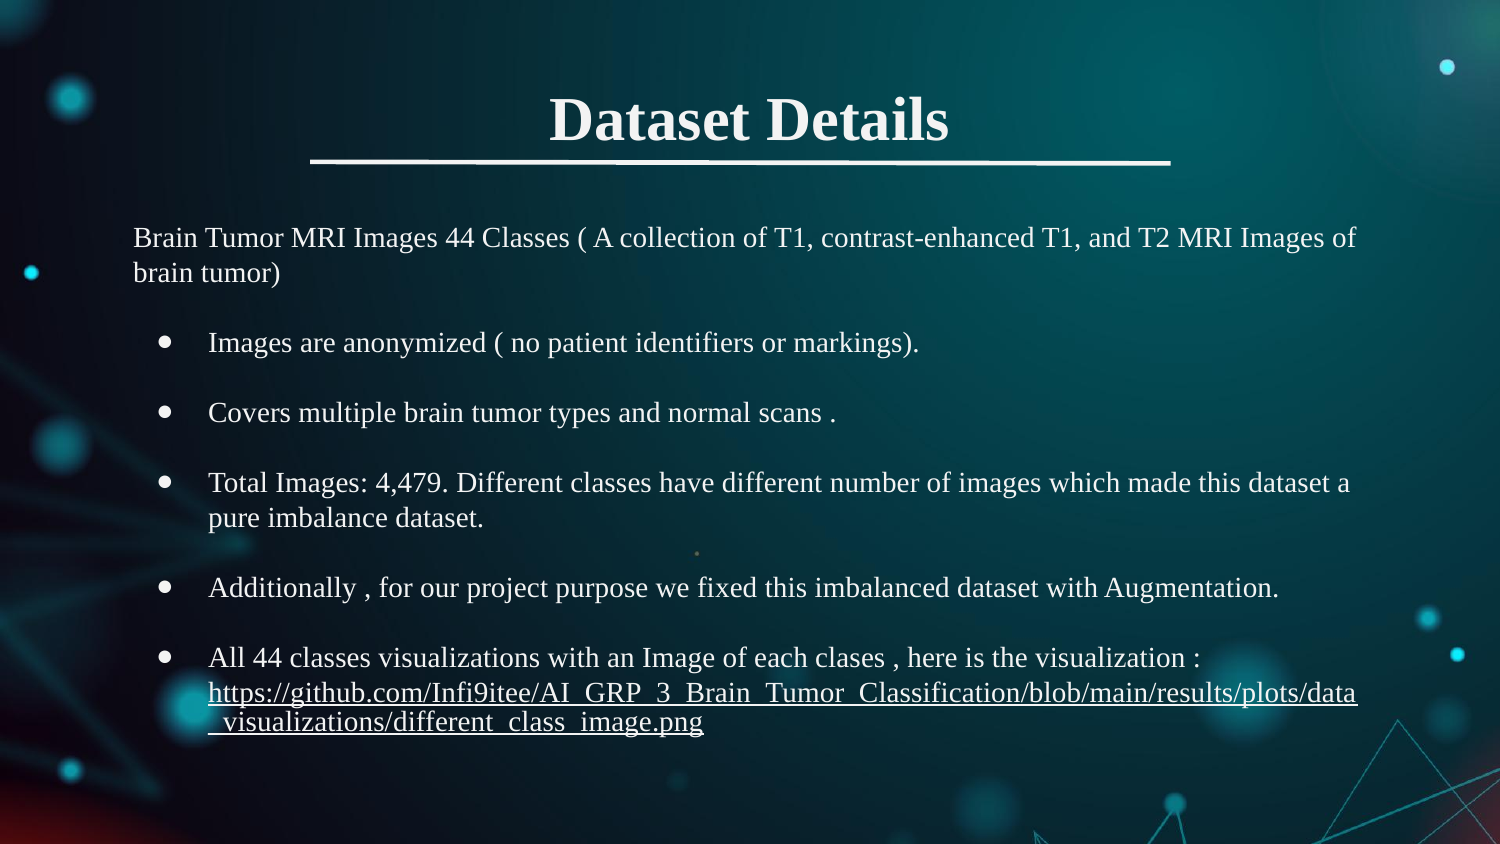

# Dataset Details
Brain Tumor MRI Images 44 Classes ( A collection of T1, contrast-enhanced T1, and T2 MRI Images of brain tumor)

Images are anonymized ( no patient identifiers or markings).

Covers multiple brain tumor types and normal scans .

Total Images: 4,479. Different classes have different number of images which made this dataset a pure imbalance dataset.

Additionally , for our project purpose we fixed this imbalanced dataset with Augmentation.

All 44 classes visualizations with an Image of each clases , here is the visualization : https://github.com/Infi9itee/AI_GRP_3_Brain_Tumor_Classification/blob/main/results/plots/data_visualizations/different_class_image.png